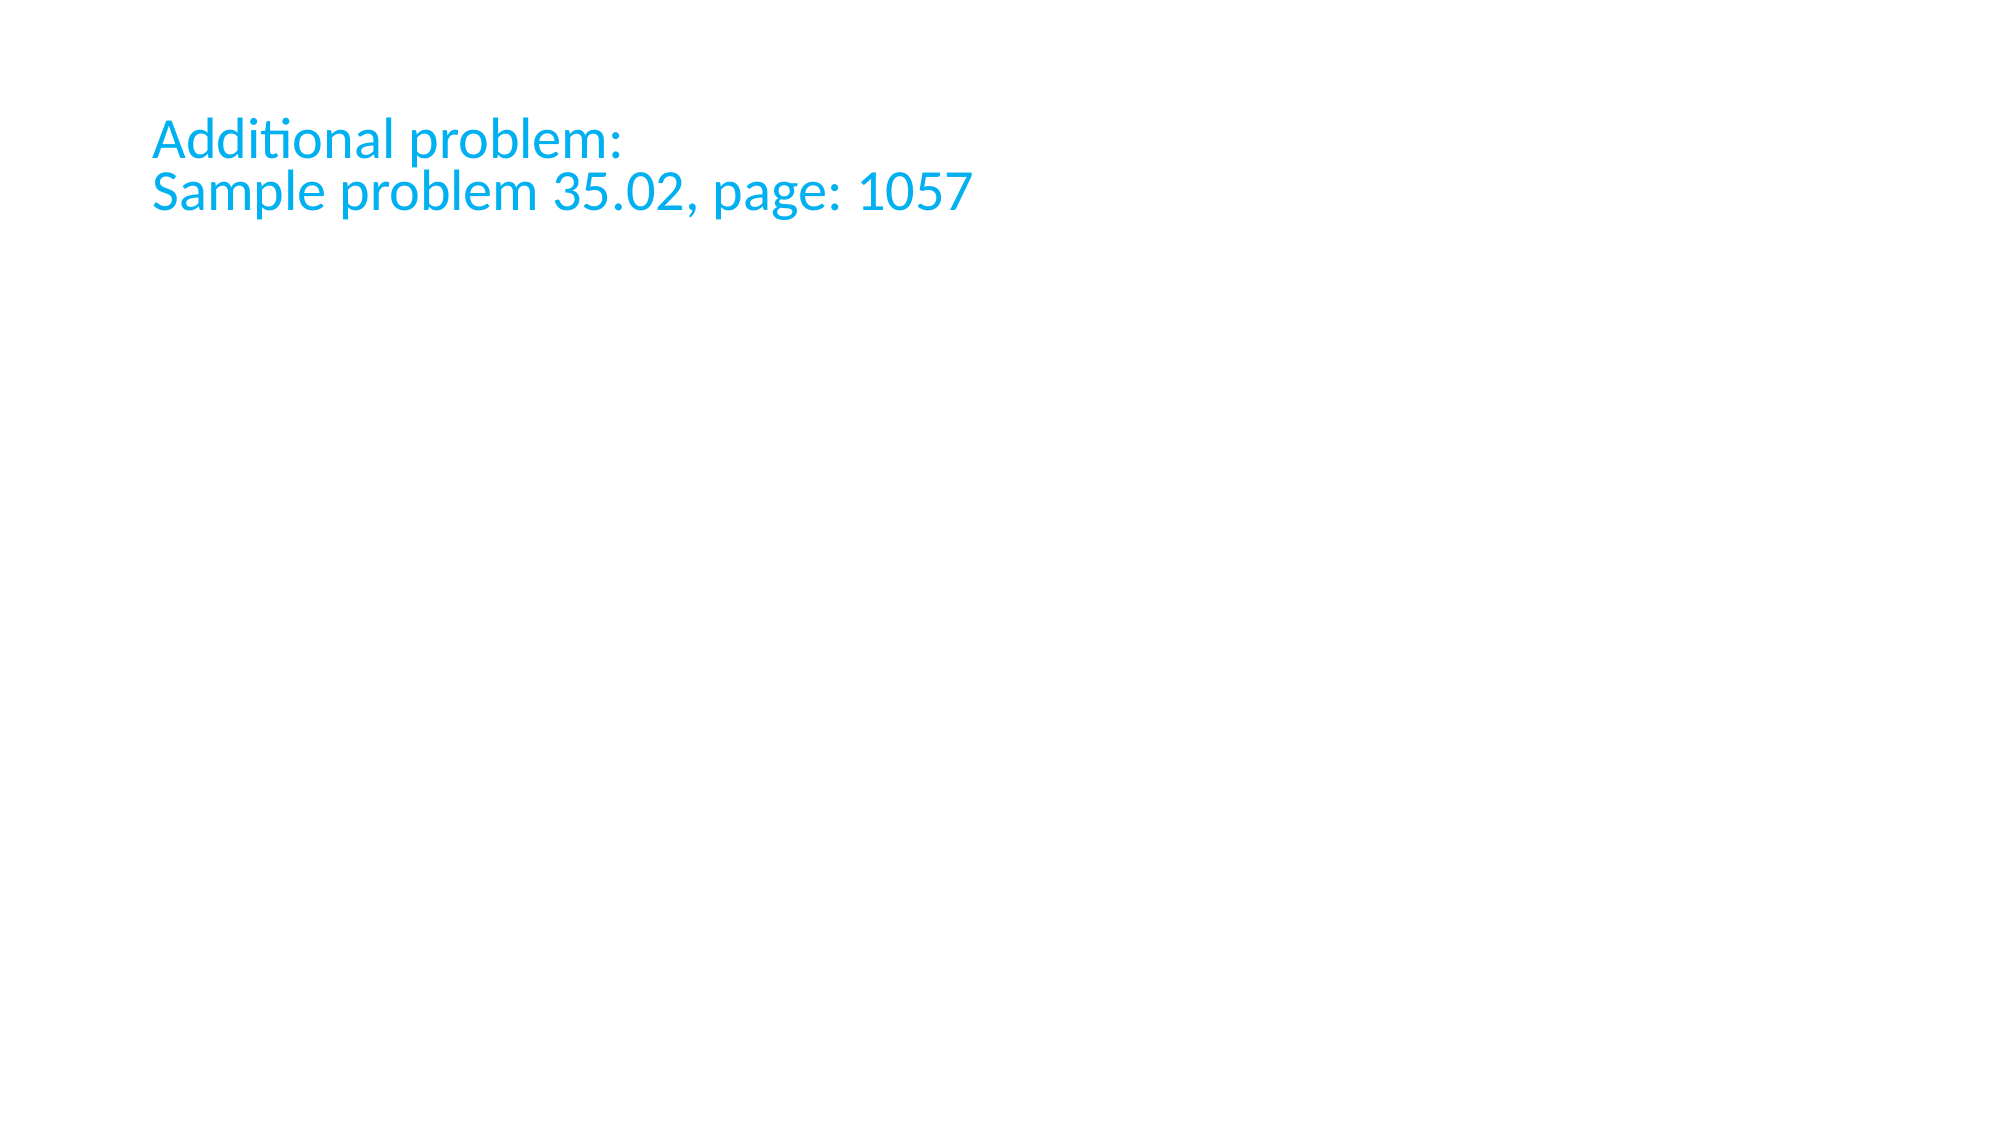

# Additional problem: Sample problem 35.02, page: 1057